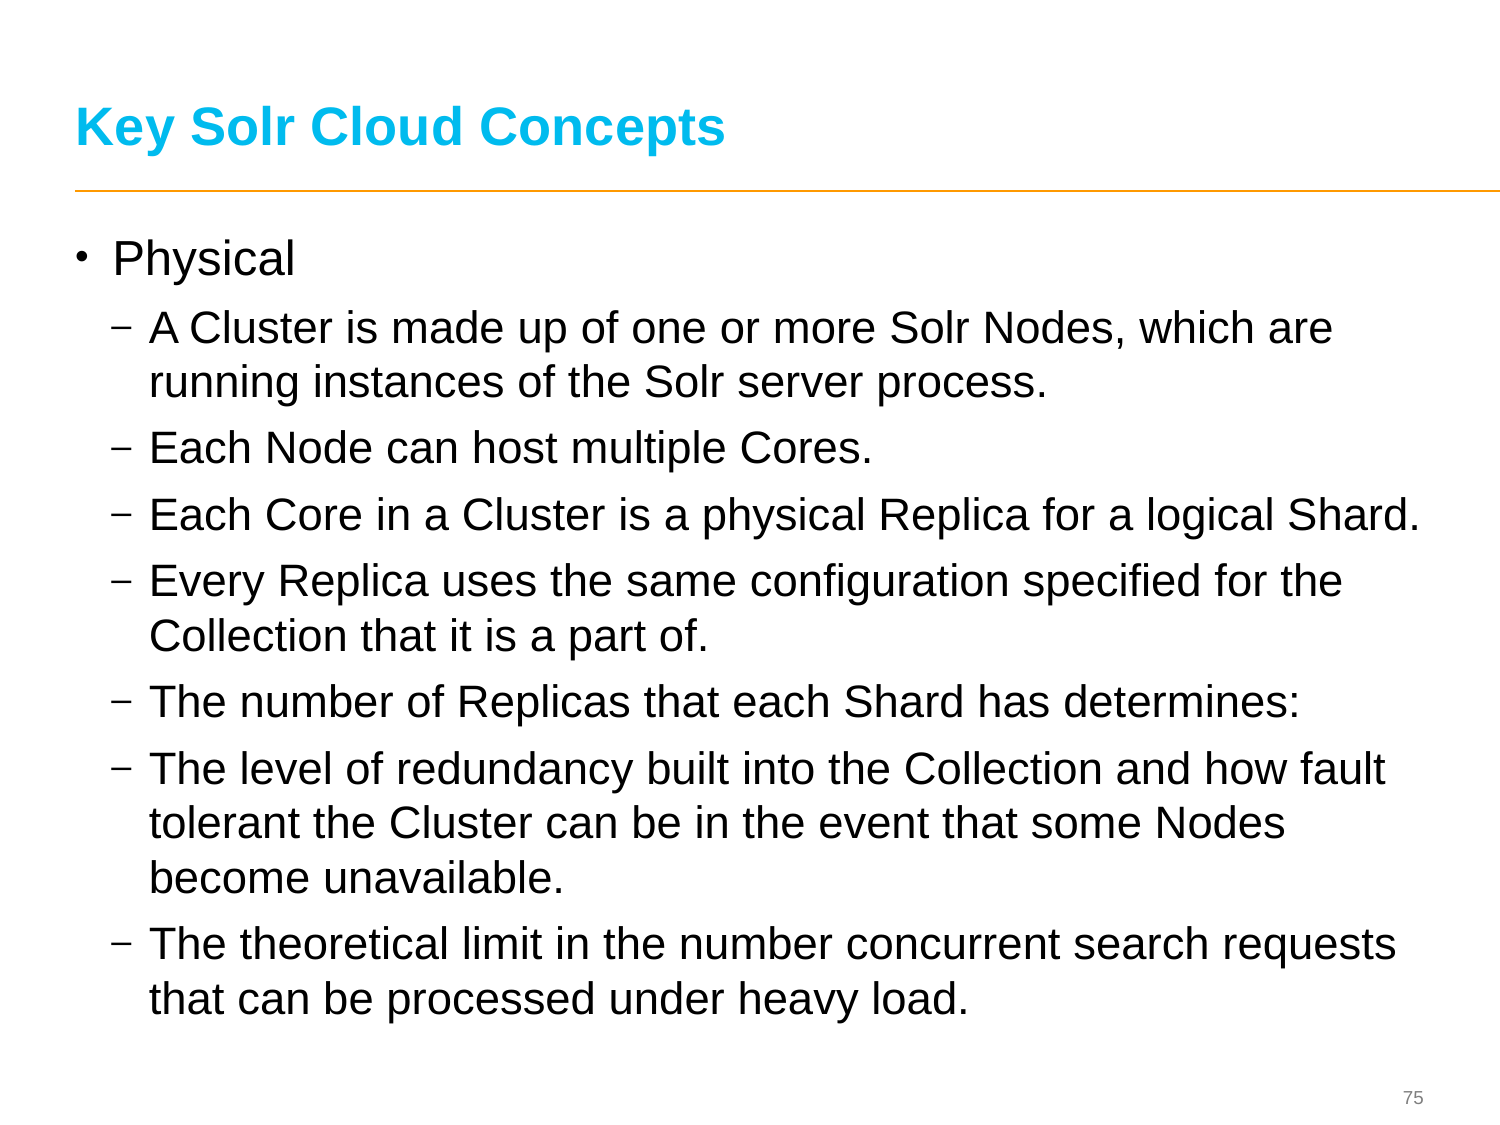

# Key Solr Cloud Concepts
Physical
A Cluster is made up of one or more Solr Nodes, which are running instances of the Solr server process.
Each Node can host multiple Cores.
Each Core in a Cluster is a physical Replica for a logical Shard.
Every Replica uses the same configuration specified for the Collection that it is a part of.
The number of Replicas that each Shard has determines:
The level of redundancy built into the Collection and how fault tolerant the Cluster can be in the event that some Nodes become unavailable.
The theoretical limit in the number concurrent search requests that can be processed under heavy load.